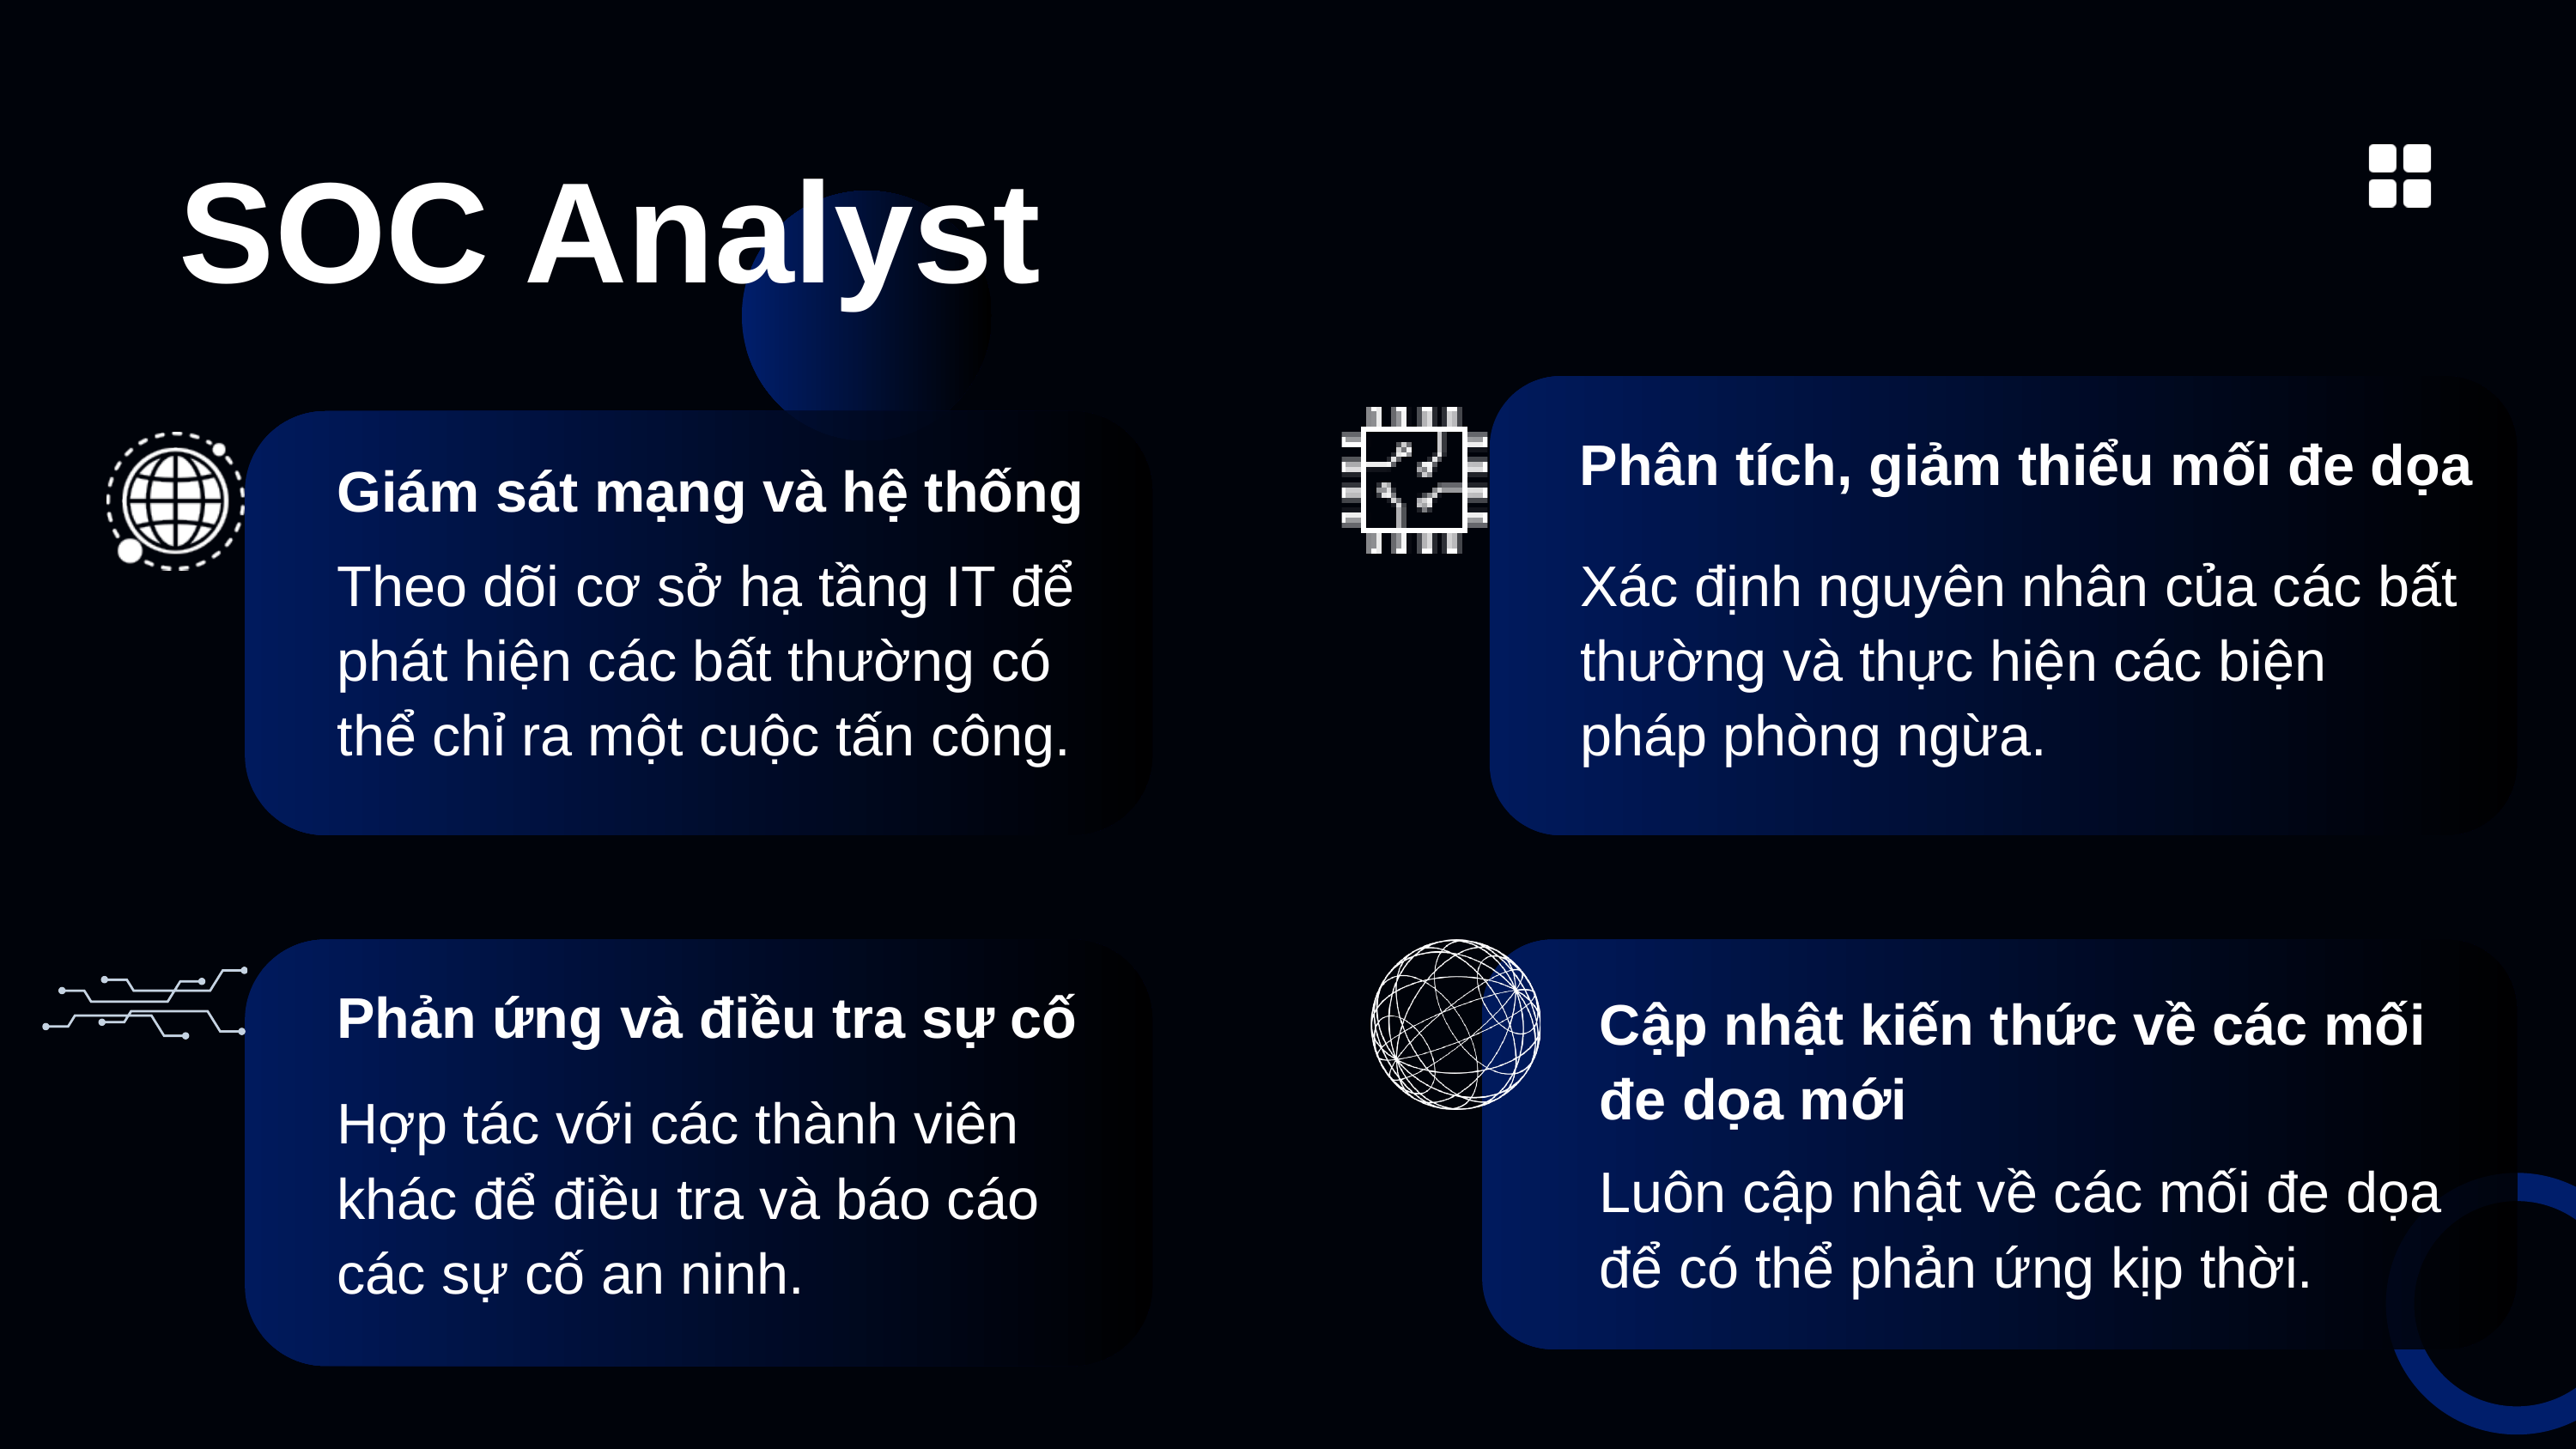

SOC Analyst

Phân tích, giảm thiểu mối đe dọa

Giám sát mạng và hệ thống
Theo dõi cơ sở hạ tầng IT để phát hiện các bất thường có thể chỉ ra một cuộc tấn công.
Xác định nguyên nhân của các bất thường và thực hiện các biện pháp phòng ngừa.

Phản ứng và điều tra sự cố
Cập nhật kiến thức về các mối đe dọa mới
Hợp tác với các thành viên khác để điều tra và báo cáo các sự cố an ninh.
Luôn cập nhật về các mối đe dọa để có thể phản ứng kịp thời.